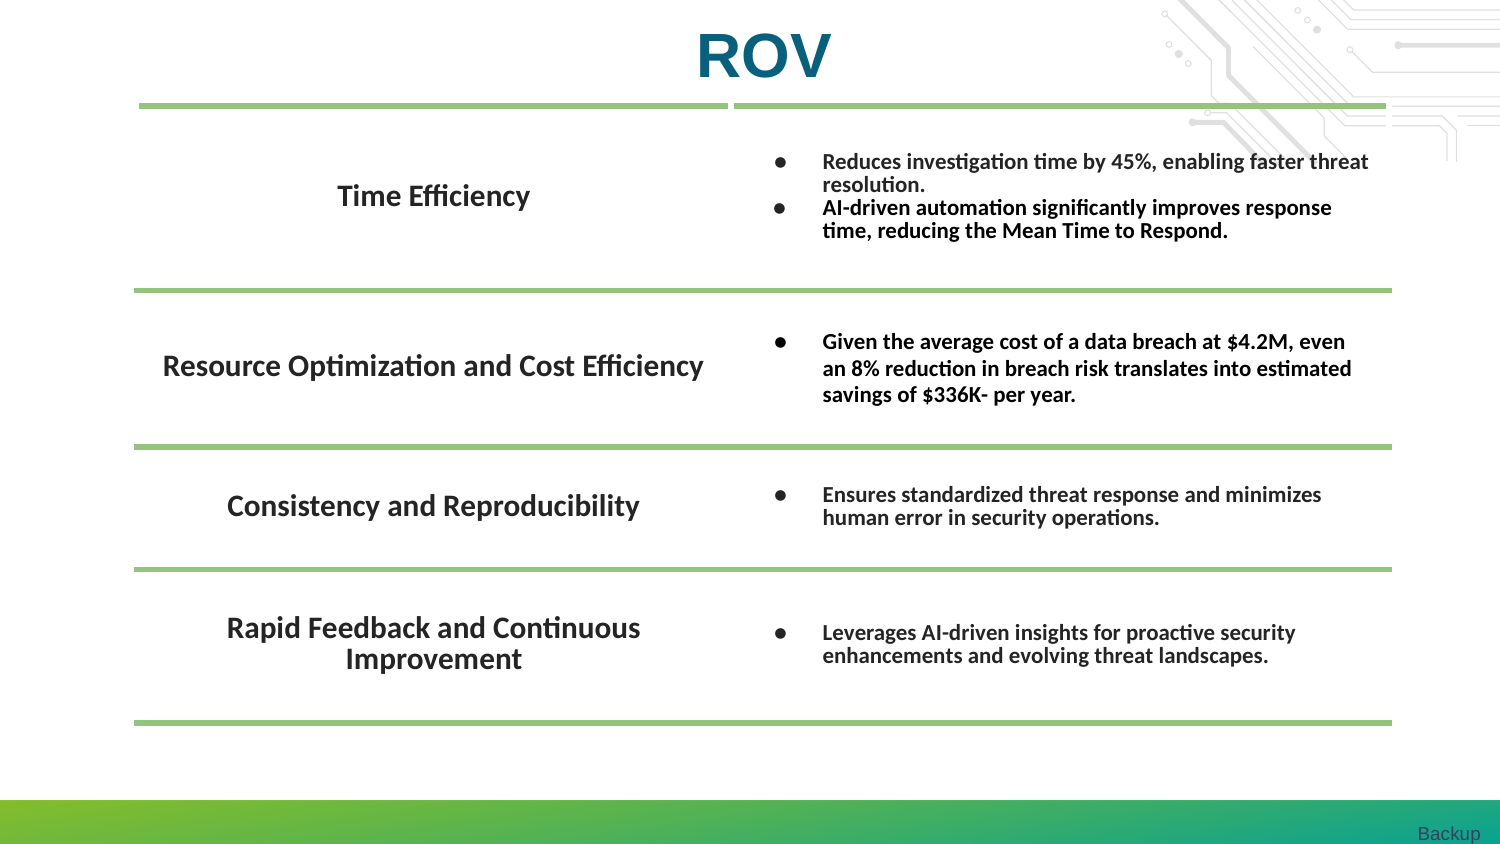

# ROV
| Time Efficiency | Reduces investigation time by 45%, enabling faster threat resolution. AI-driven automation significantly improves response time, reducing the Mean Time to Respond. |
| --- | --- |
| Resource Optimization and Cost Efficiency | Given the average cost of a data breach at $4.2M, even an 8% reduction in breach risk translates into estimated savings of $336K- per year. |
| Consistency and Reproducibility | Ensures standardized threat response and minimizes human error in security operations. |
| Rapid Feedback and Continuous Improvement | Leverages AI-driven insights for proactive security enhancements and evolving threat landscapes. |
Backup